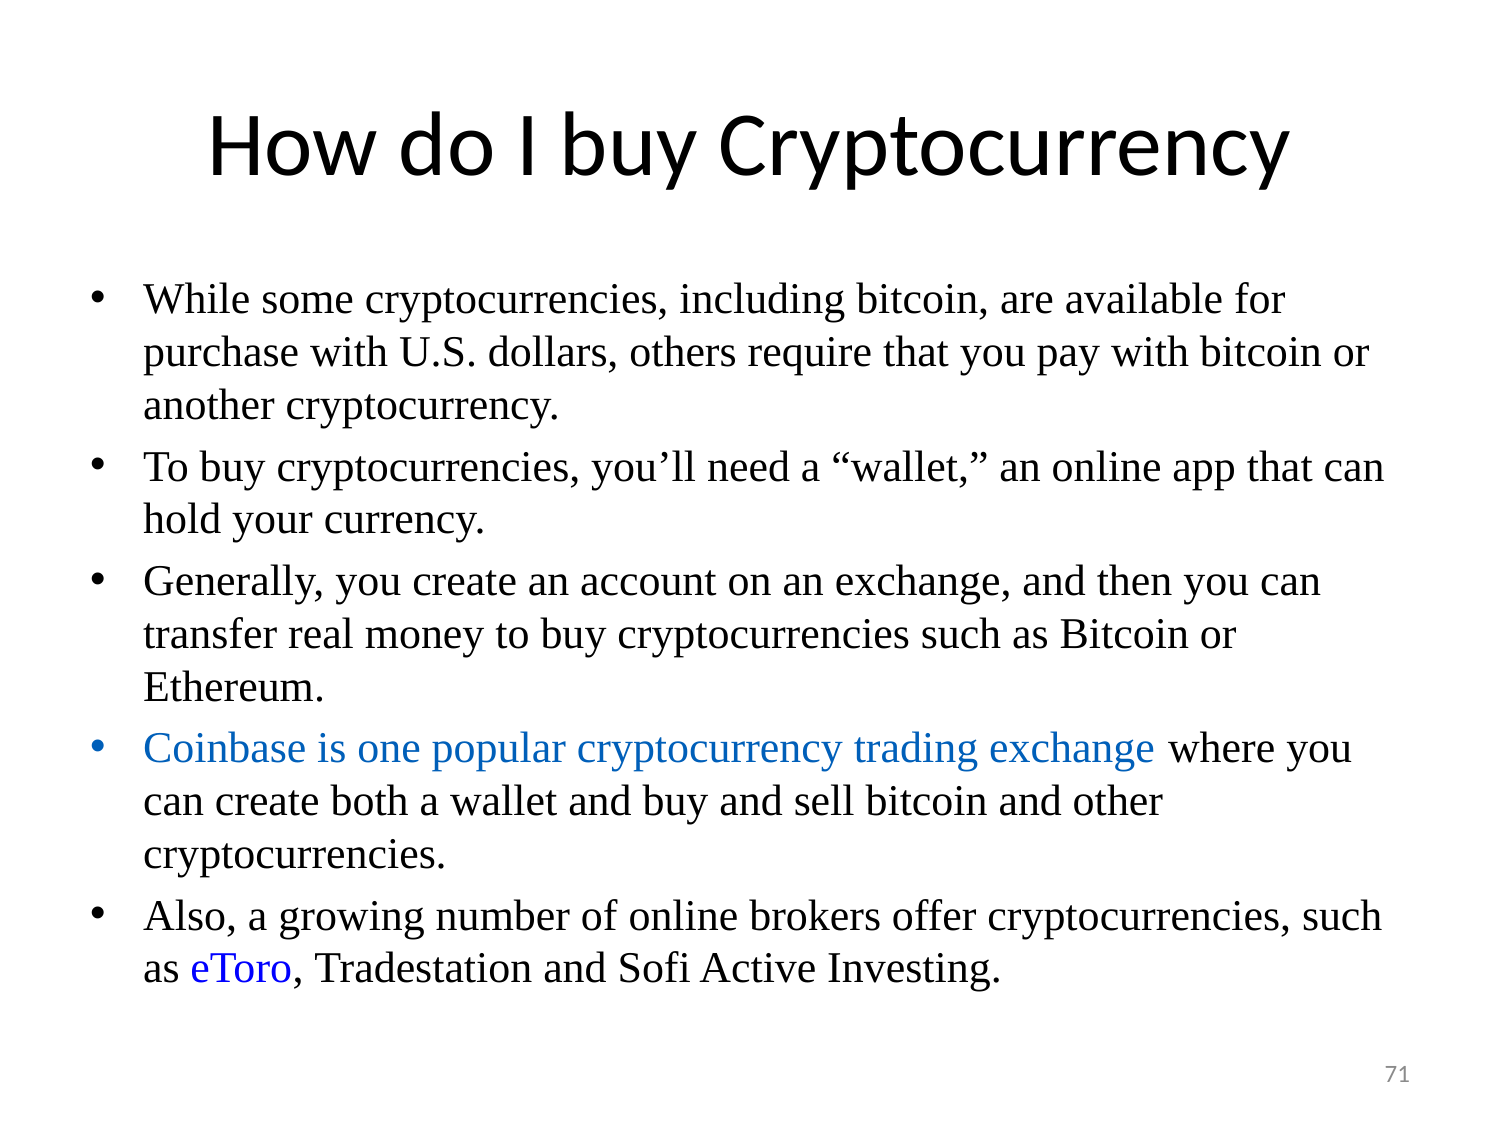

# How do I buy Cryptocurrency
While some cryptocurrencies, including bitcoin, are available for purchase with U.S. dollars, others require that you pay with bitcoin or another cryptocurrency.
To buy cryptocurrencies, you’ll need a “wallet,” an online app that can hold your currency.
Generally, you create an account on an exchange, and then you can transfer real money to buy cryptocurrencies such as Bitcoin or Ethereum.
Coinbase is one popular cryptocurrency trading exchange where you can create both a wallet and buy and sell bitcoin and other cryptocurrencies.
Also, a growing number of online brokers offer cryptocurrencies, such as eToro, Tradestation and Sofi Active Investing.

71